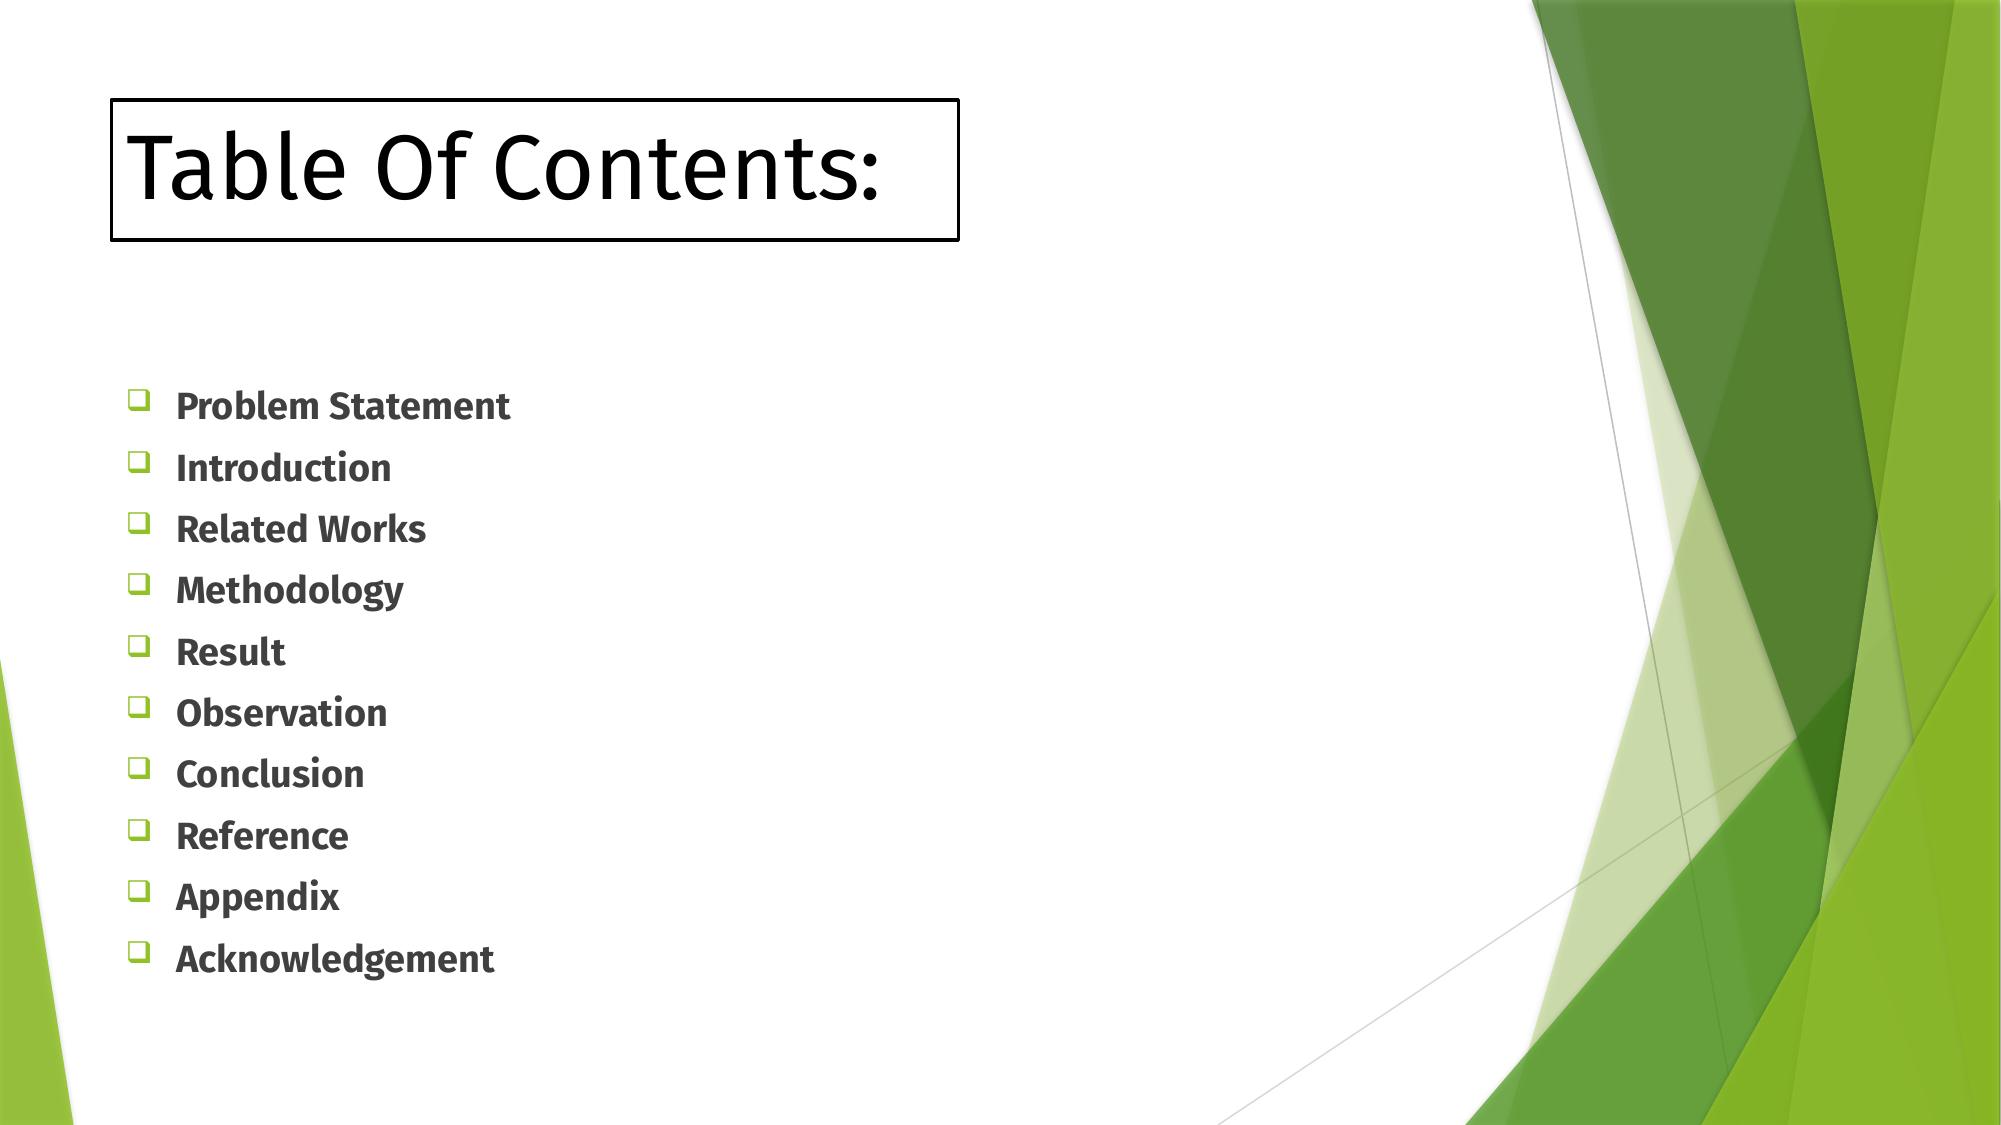

# Table Of Contents:
Problem Statement
Introduction
Related Works
Methodology
Result
Observation
Conclusion
Reference
Appendix
Acknowledgement